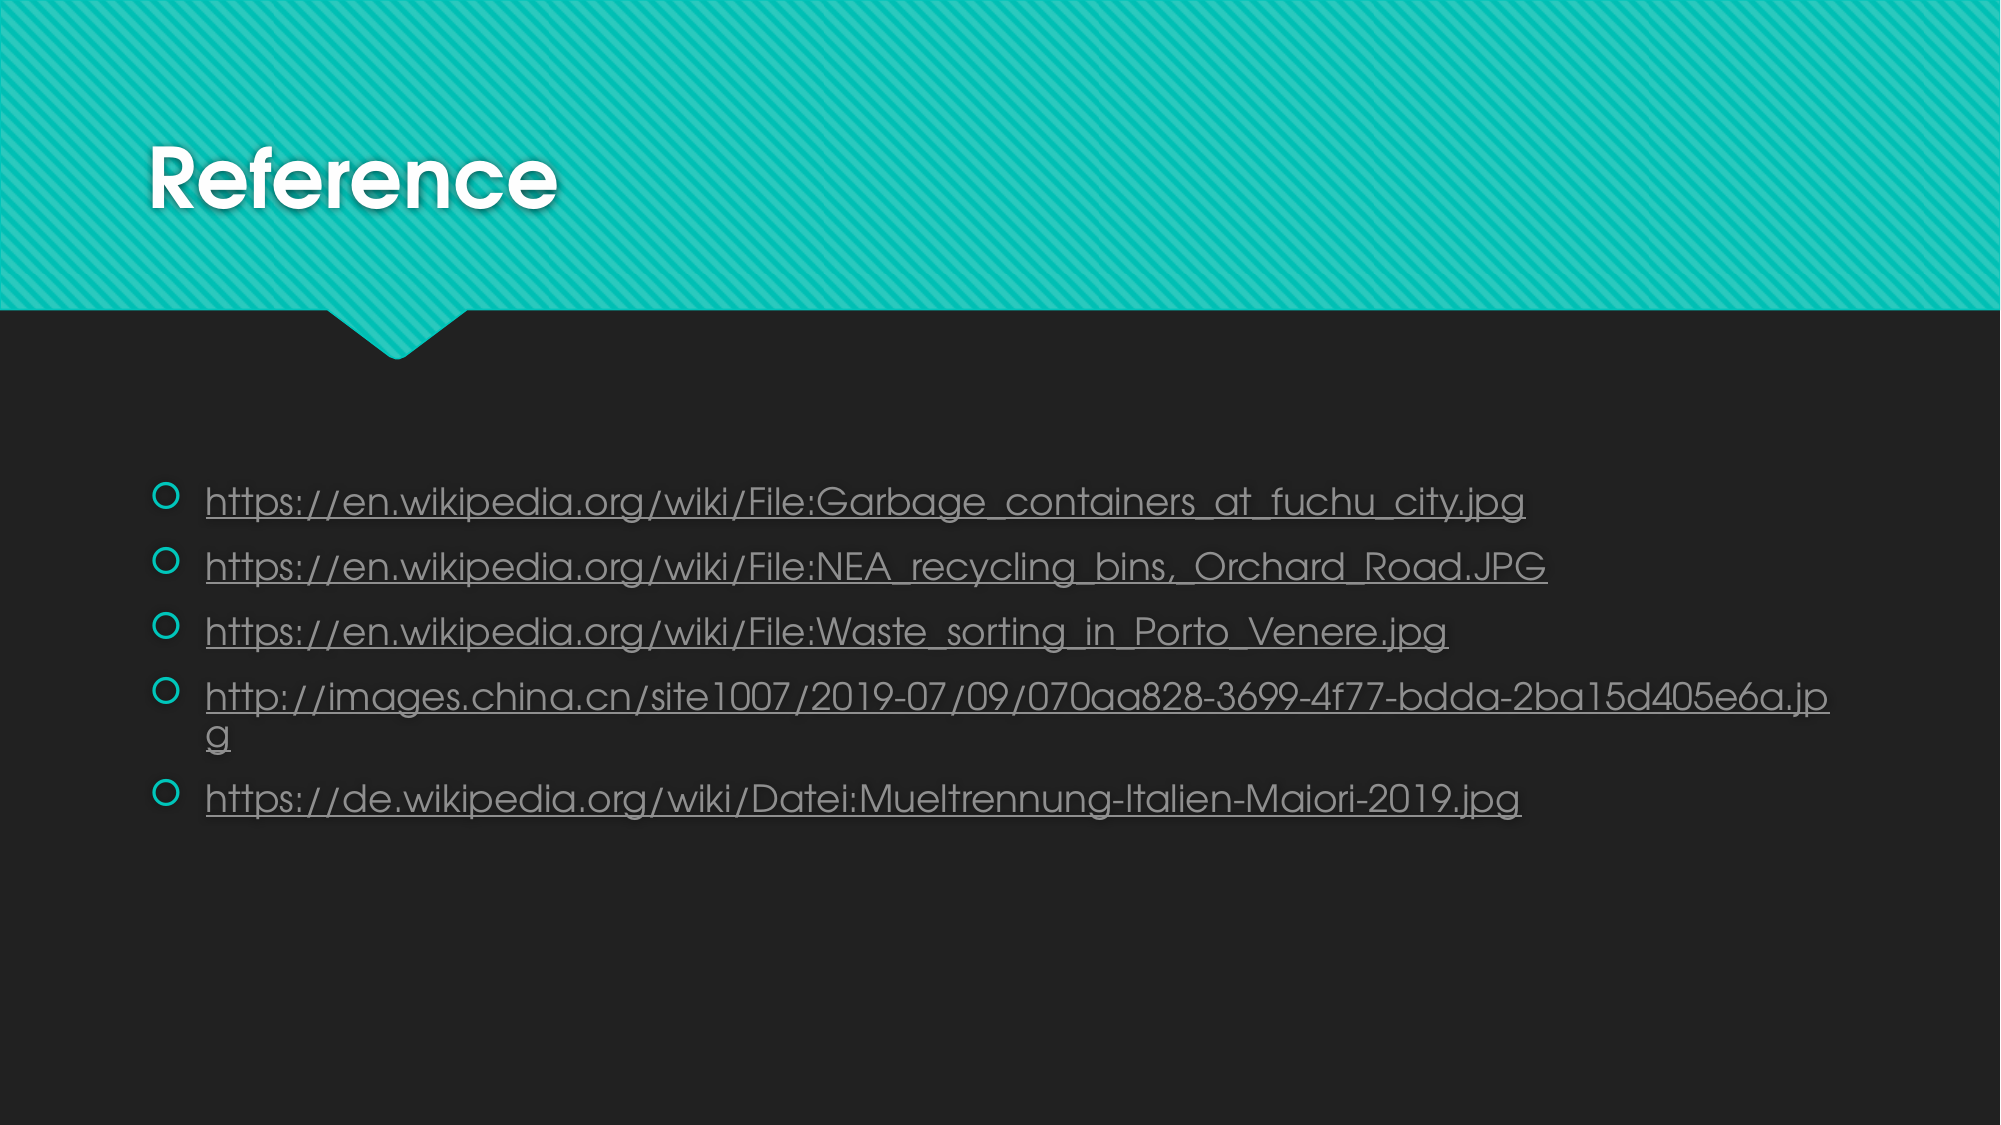

# Reference
https://en.wikipedia.org/wiki/File:Garbage_containers_at_fuchu_city.jpg
https://en.wikipedia.org/wiki/File:NEA_recycling_bins,_Orchard_Road.JPG
https://en.wikipedia.org/wiki/File:Waste_sorting_in_Porto_Venere.jpg
http://images.china.cn/site1007/2019-07/09/070aa828-3699-4f77-bdda-2ba15d405e6a.jpg
https://de.wikipedia.org/wiki/Datei:Mueltrennung-Italien-Maiori-2019.jpg